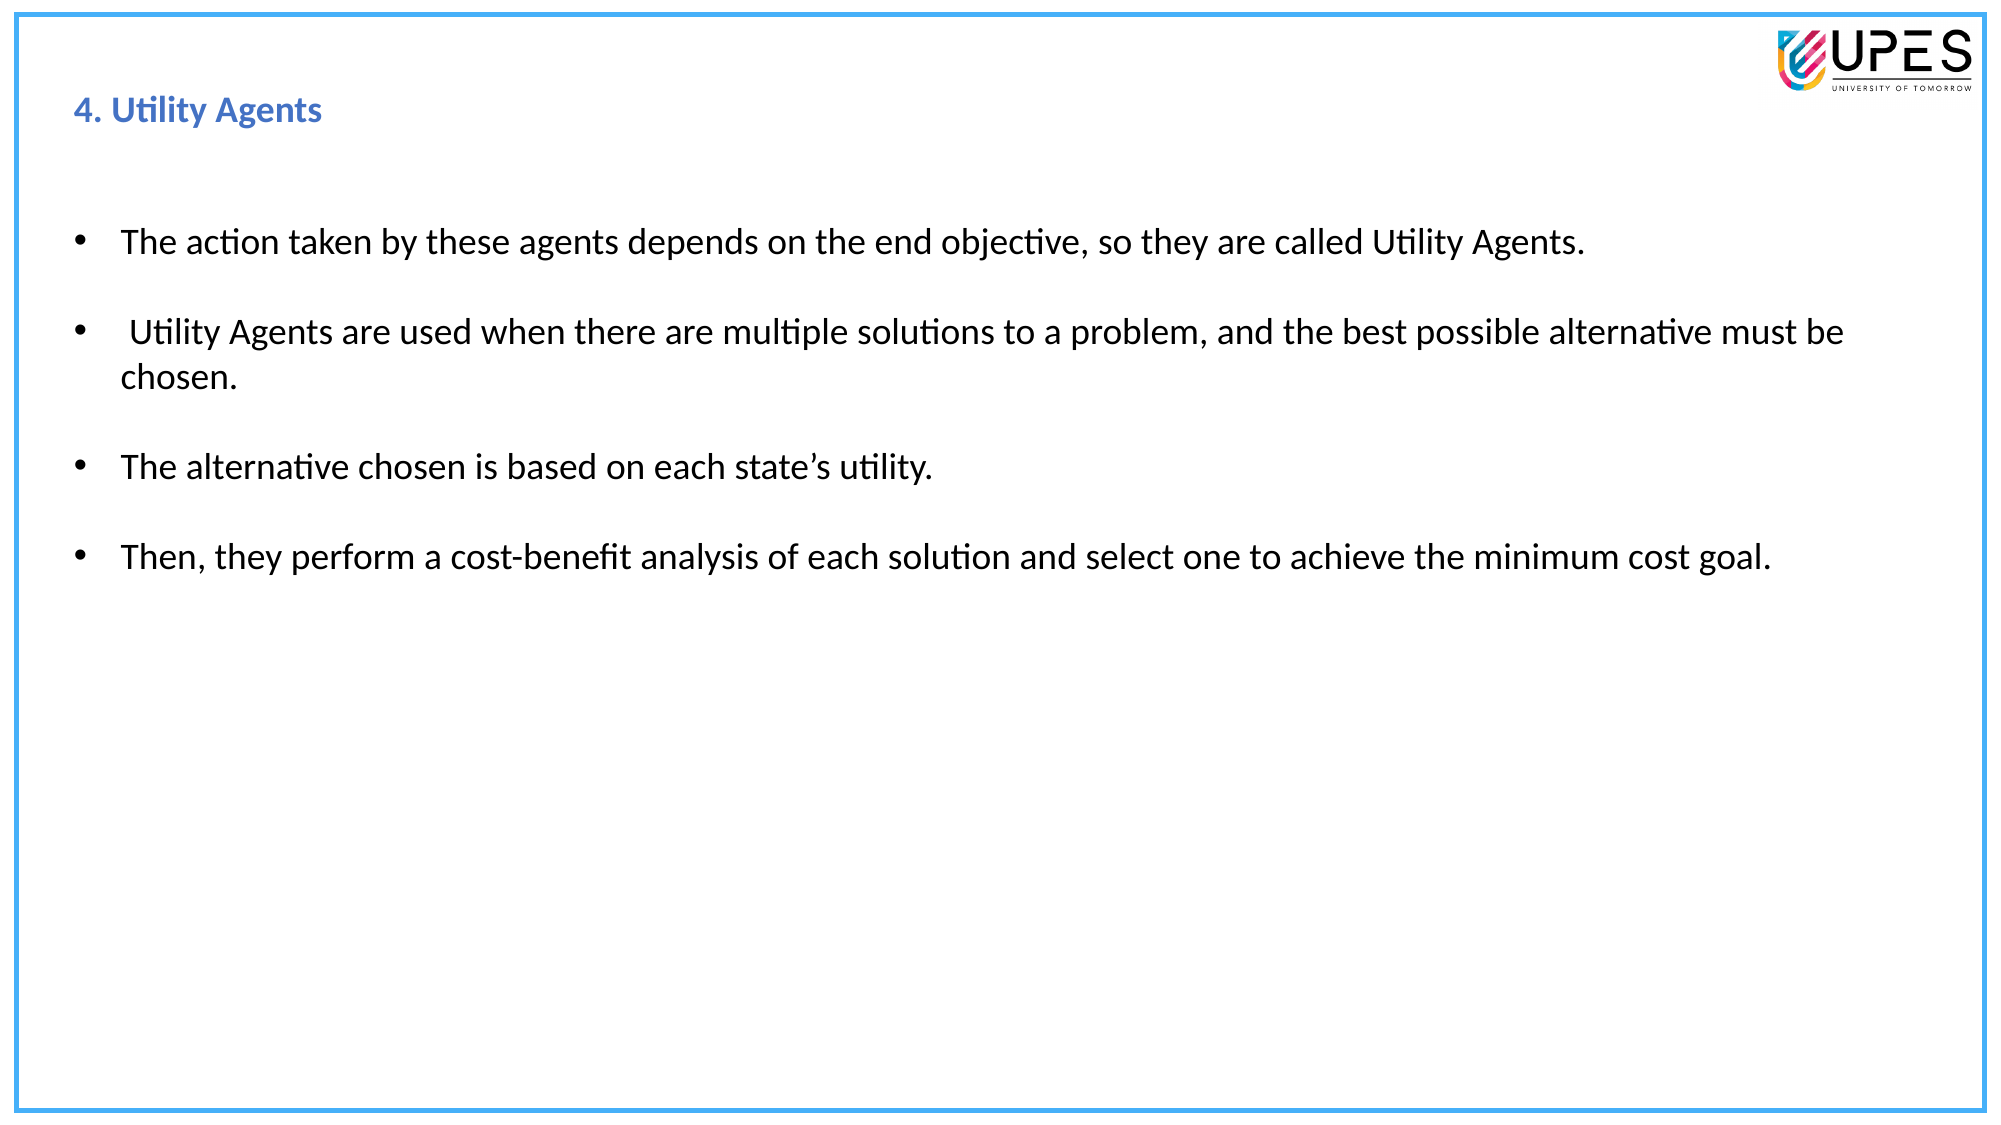

4. Utility Agents
The action taken by these agents depends on the end objective, so they are called Utility Agents.

 Utility Agents are used when there are multiple solutions to a problem, and the best possible alternative must be chosen.

The alternative chosen is based on each state’s utility.

Then, they perform a cost-benefit analysis of each solution and select one to achieve the minimum cost goal.